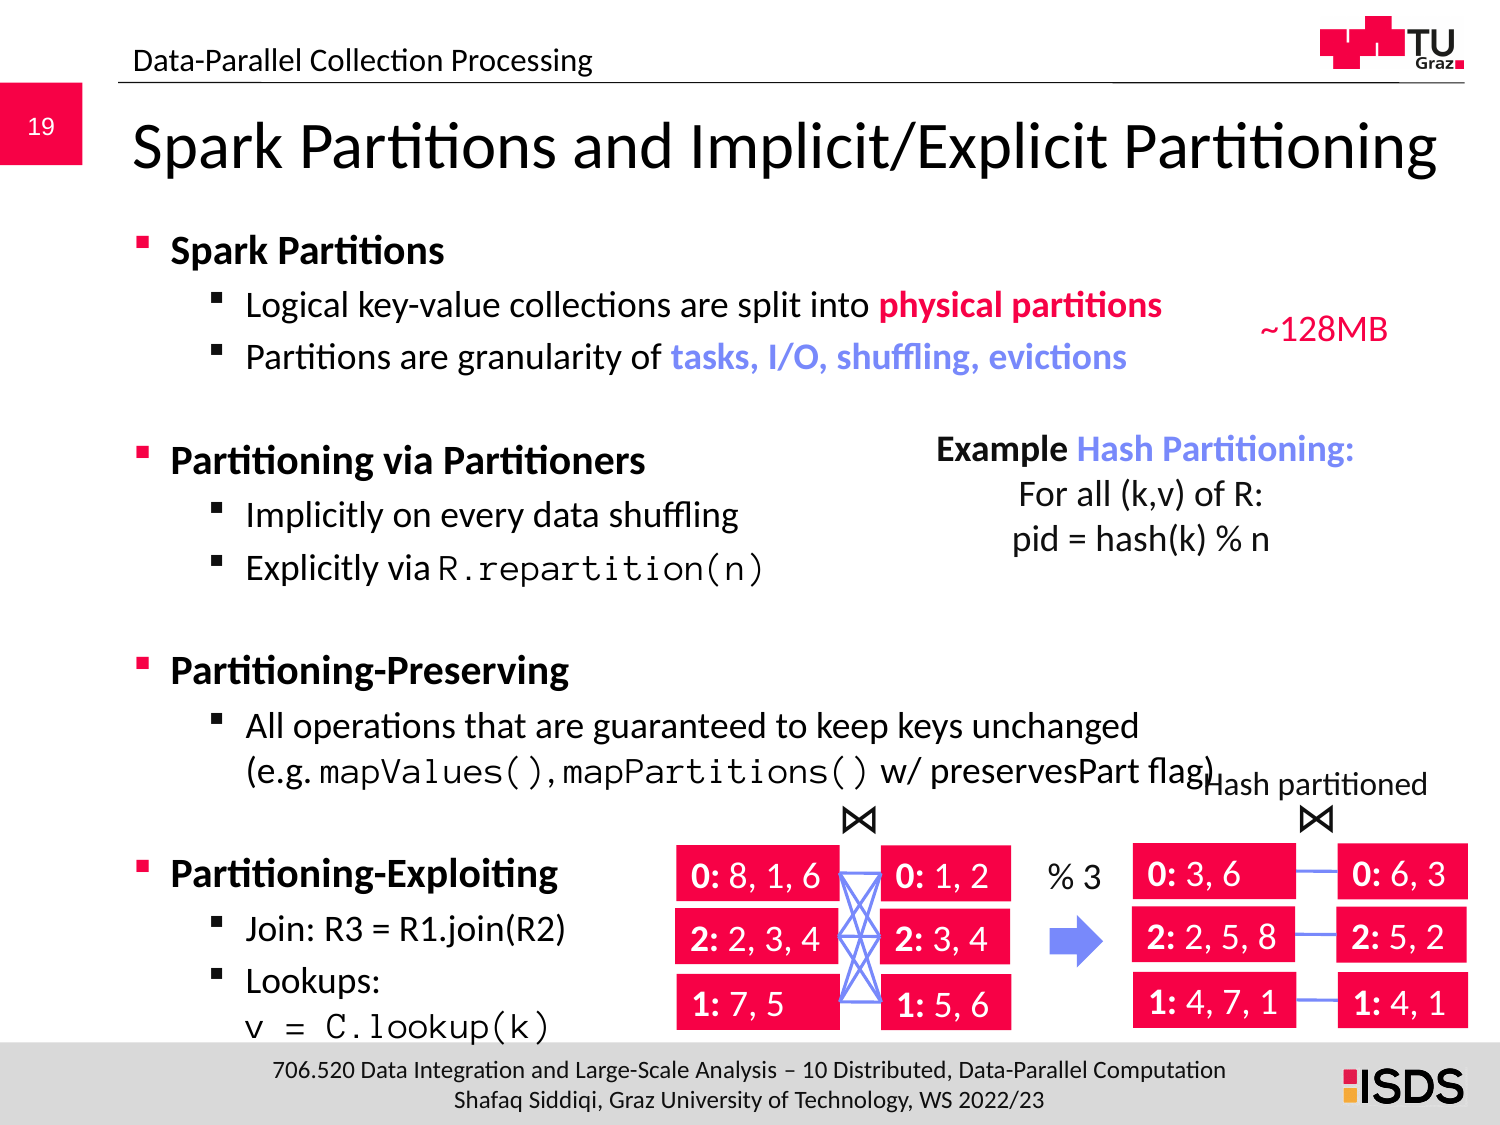

Data-Parallel Collection Processing
# Spark Partitions and Implicit/Explicit Partitioning
Spark Partitions
Logical key-value collections are split into physical partitions
Partitions are granularity of tasks, I/O, shuffling, evictions

Partitioning via Partitioners
Implicitly on every data shuffling
Explicitly via R.repartition(n)

Partitioning-Preserving
All operations that are guaranteed to keep keys unchanged
(e.g. mapValues(), mapPartitions() w/ preservesPart flag)

Partitioning-Exploiting
Join: R3 = R1.join(R2)
Lookups:
v = C.lookup(k)

~128MB
Example Hash Partitioning:
For all (k,v) of R:
pid = hash(k) % n
Hash partitioned
⋈
⋈
0: 3, 6
0: 6, 3
2: 2, 5, 8
2: 5, 2
1: 4, 7, 1
1: 4, 1
0: 8, 1, 6
0: 1, 2
2: 2, 3, 4
2: 3, 4
1: 7, 5
1: 5, 6
% 3